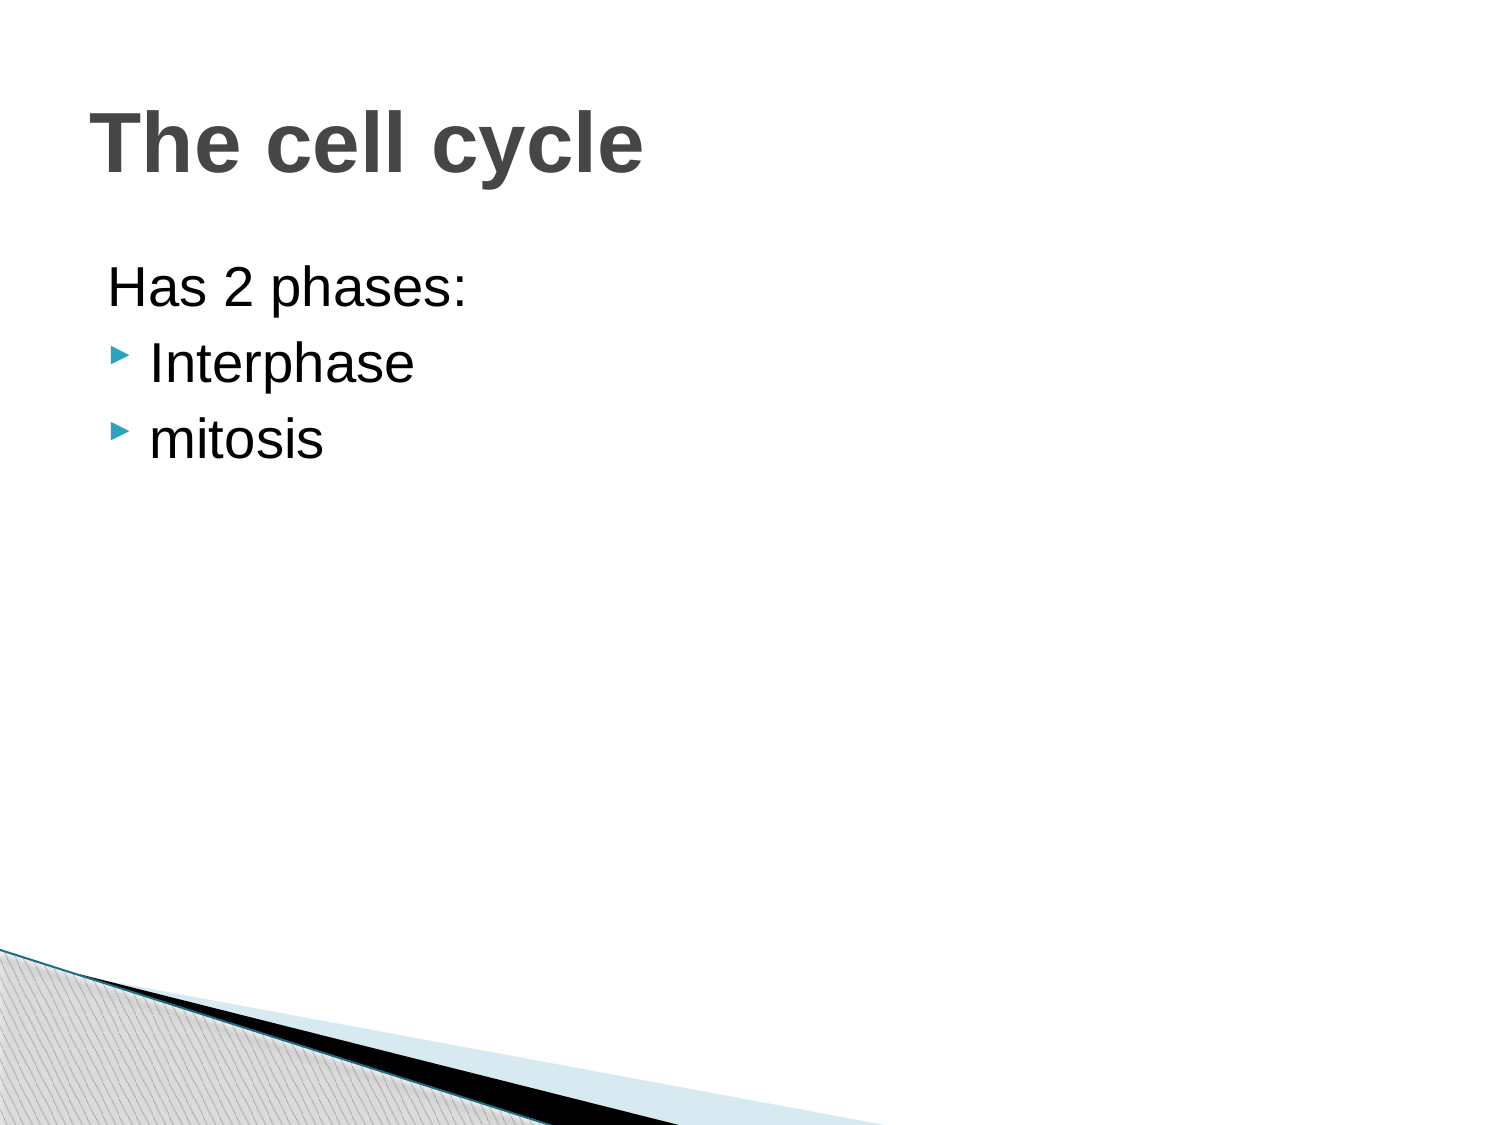

# The cell cycle
Has 2 phases:
Interphase
mitosis